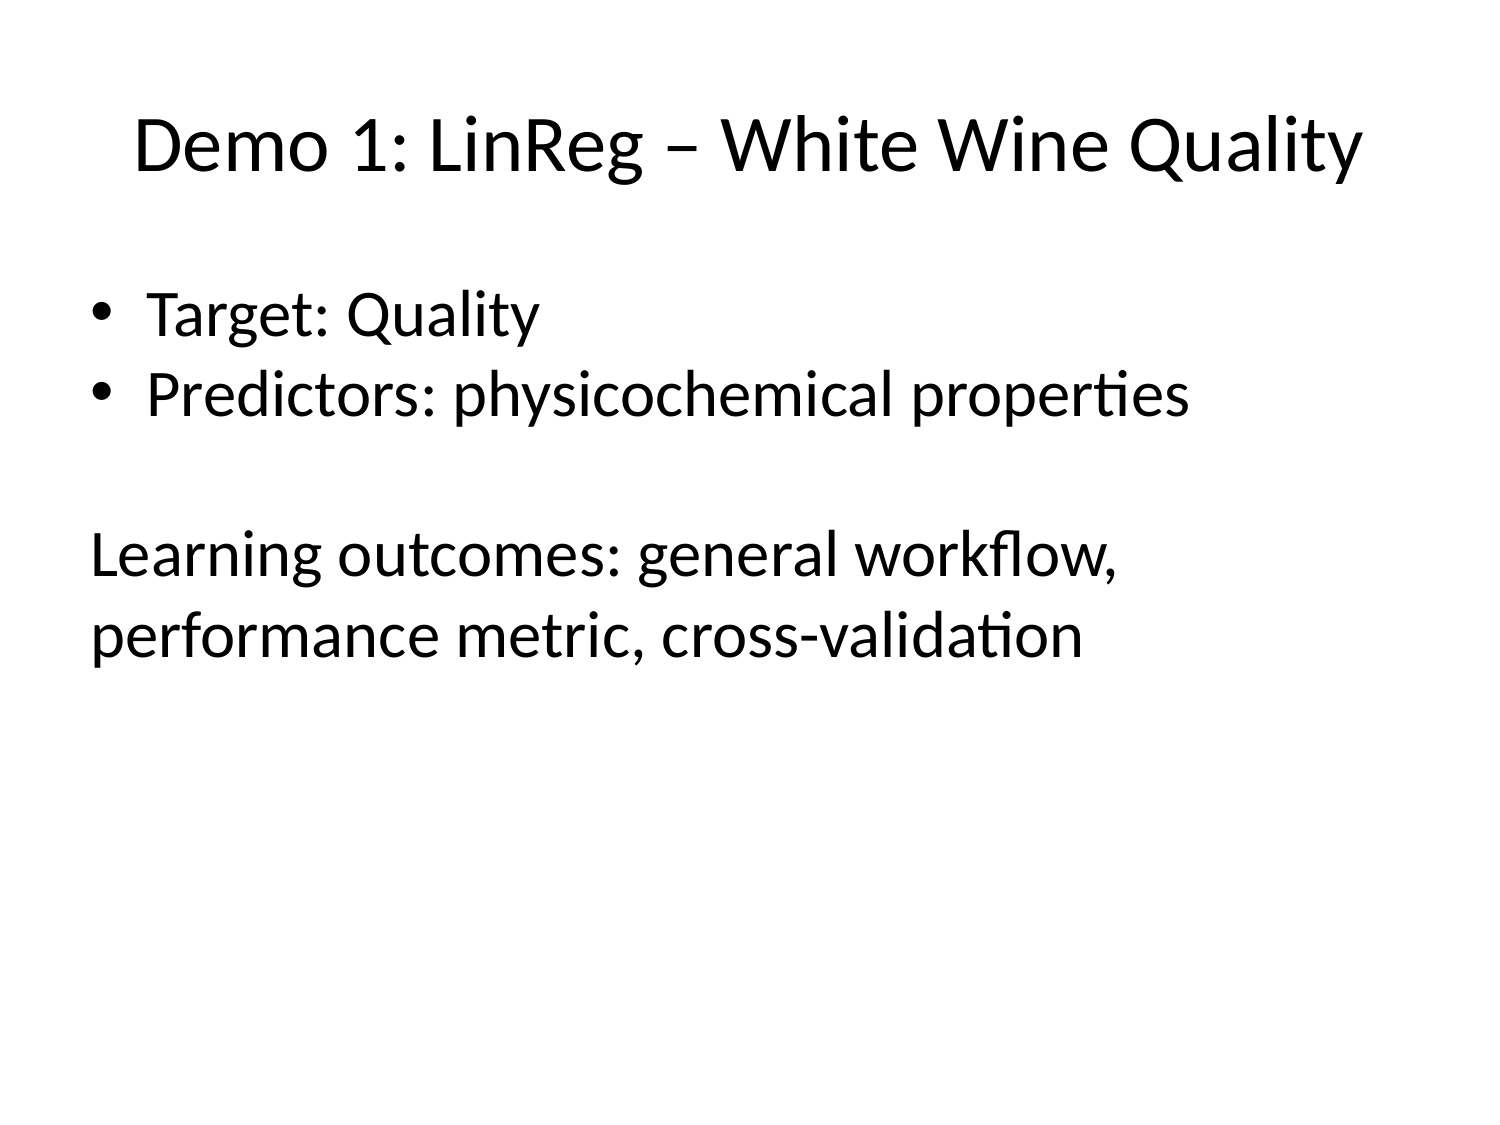

# Demo 1: LinReg – White Wine Quality
Target: Quality
Predictors: physicochemical properties

Learning outcomes: general workflow, performance metric, cross-validation